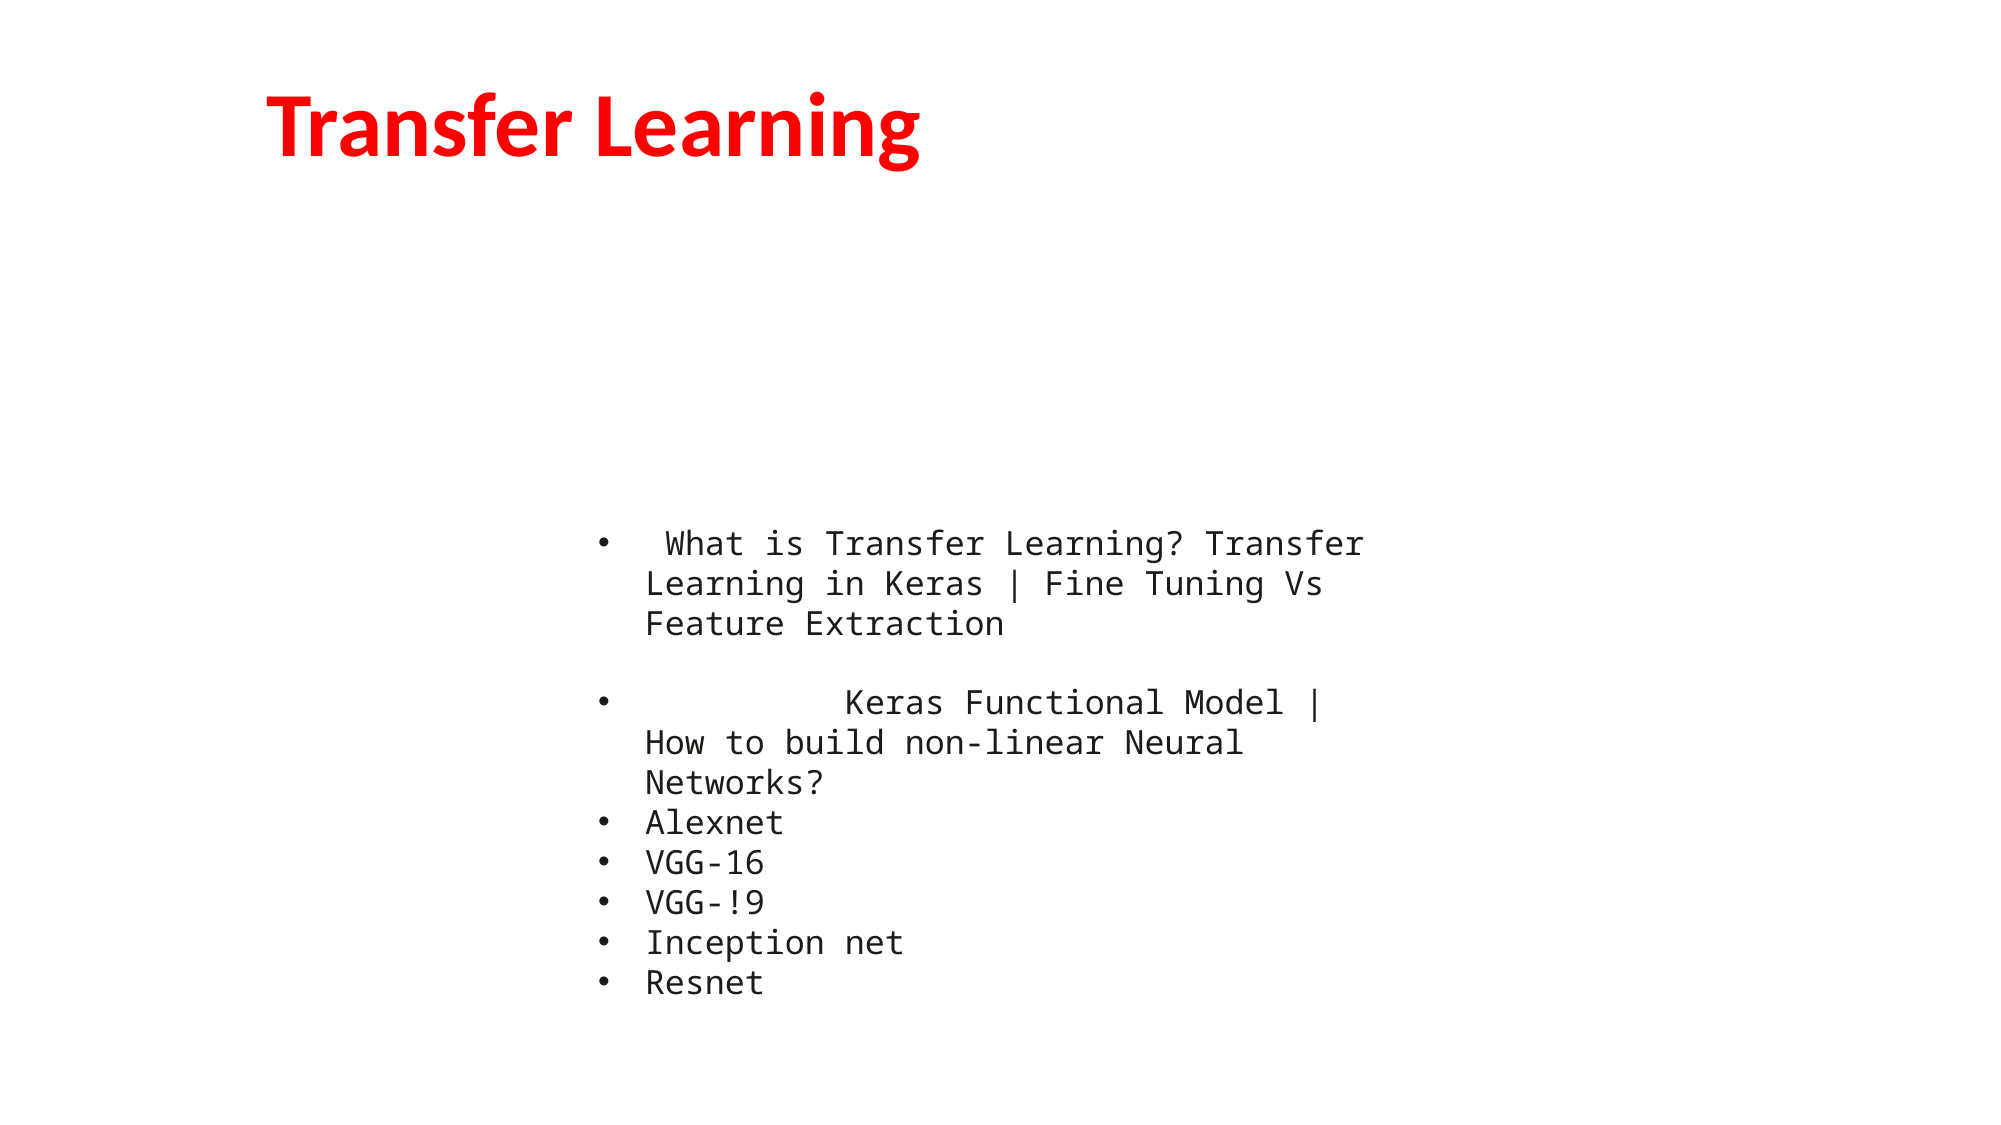

Transfer Learning
 What is Transfer Learning? Transfer Learning in Keras | Fine Tuning Vs Feature Extraction

          Keras Functional Model | How to build non-linear Neural Networks?
Alexnet
VGG-16
VGG-!9
Inception net
Resnet